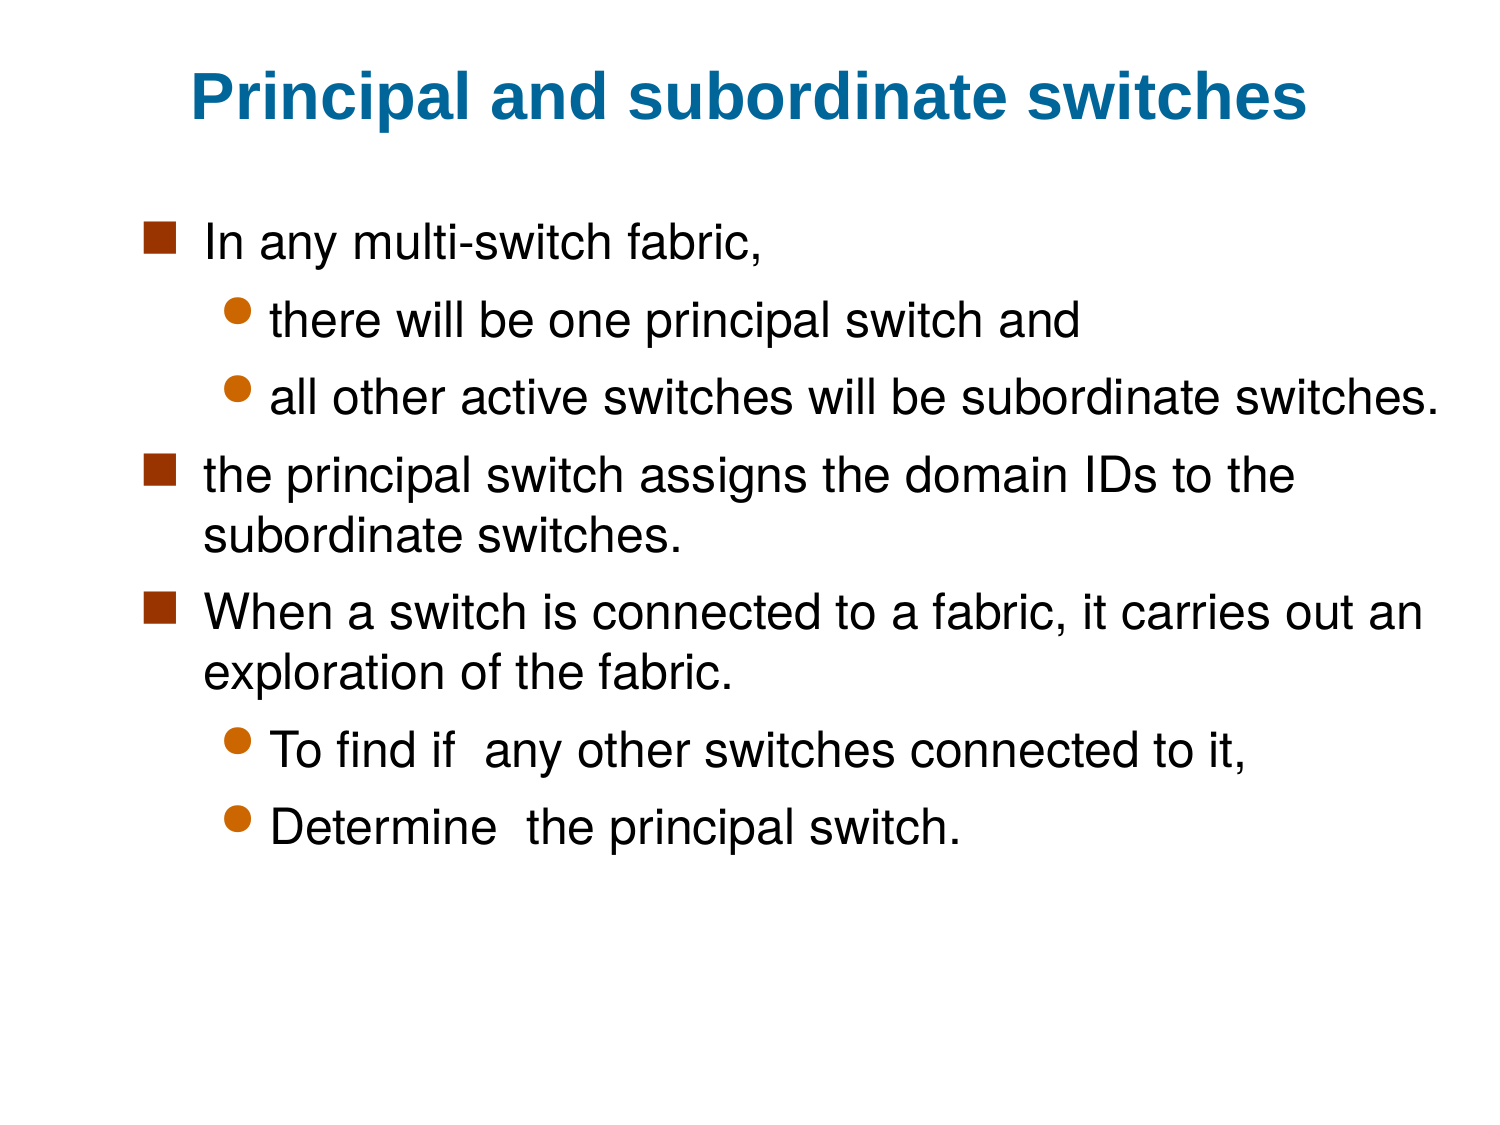

# Principal and subordinate switches
In any multi-switch fabric,
there will be one principal switch and
all other active switches will be subordinate switches.
the principal switch assigns the domain IDs to the subordinate switches.
When a switch is connected to a fabric, it carries out an exploration of the fabric.
To find if  any other switches connected to it,
Determine  the principal switch.